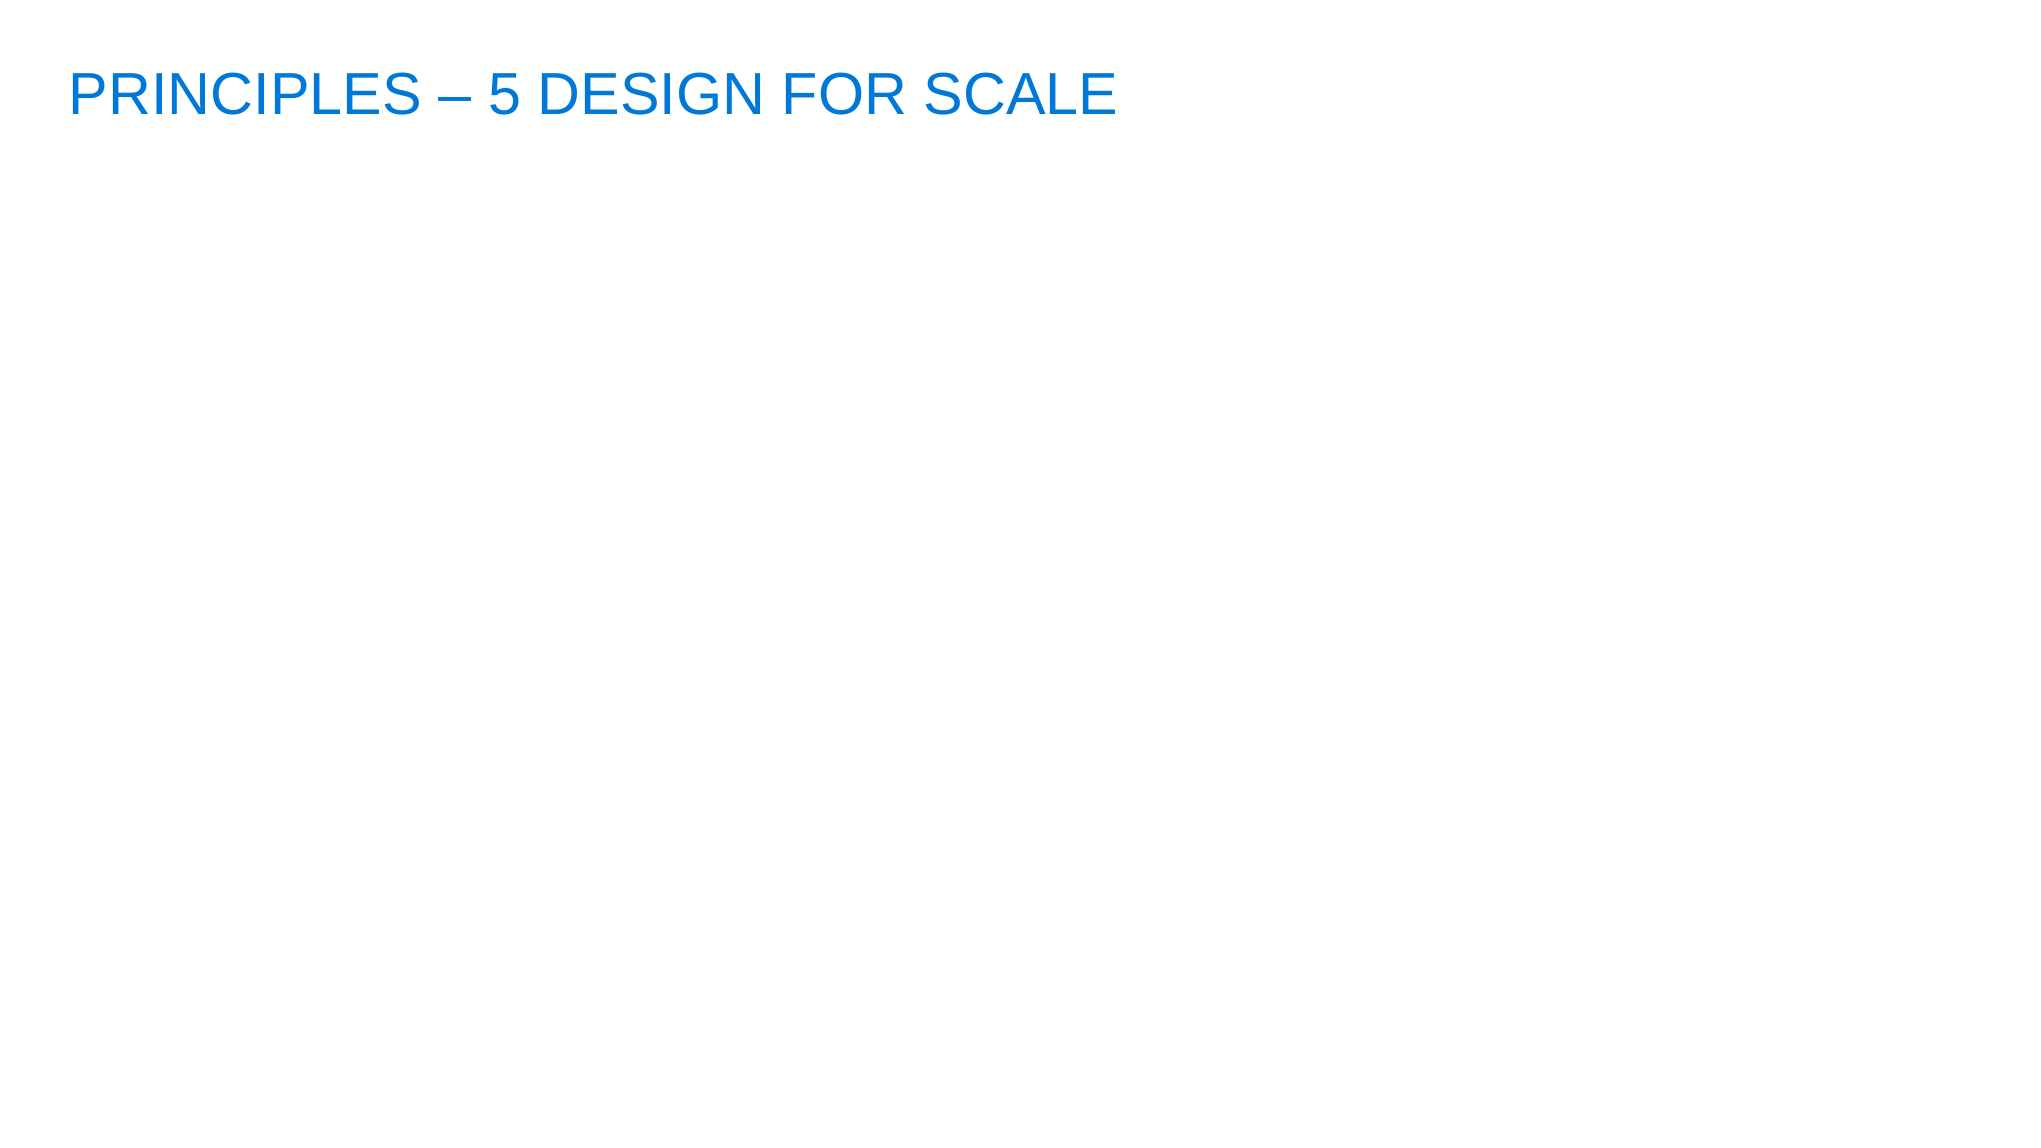

# Principles – 5 Design for Scale